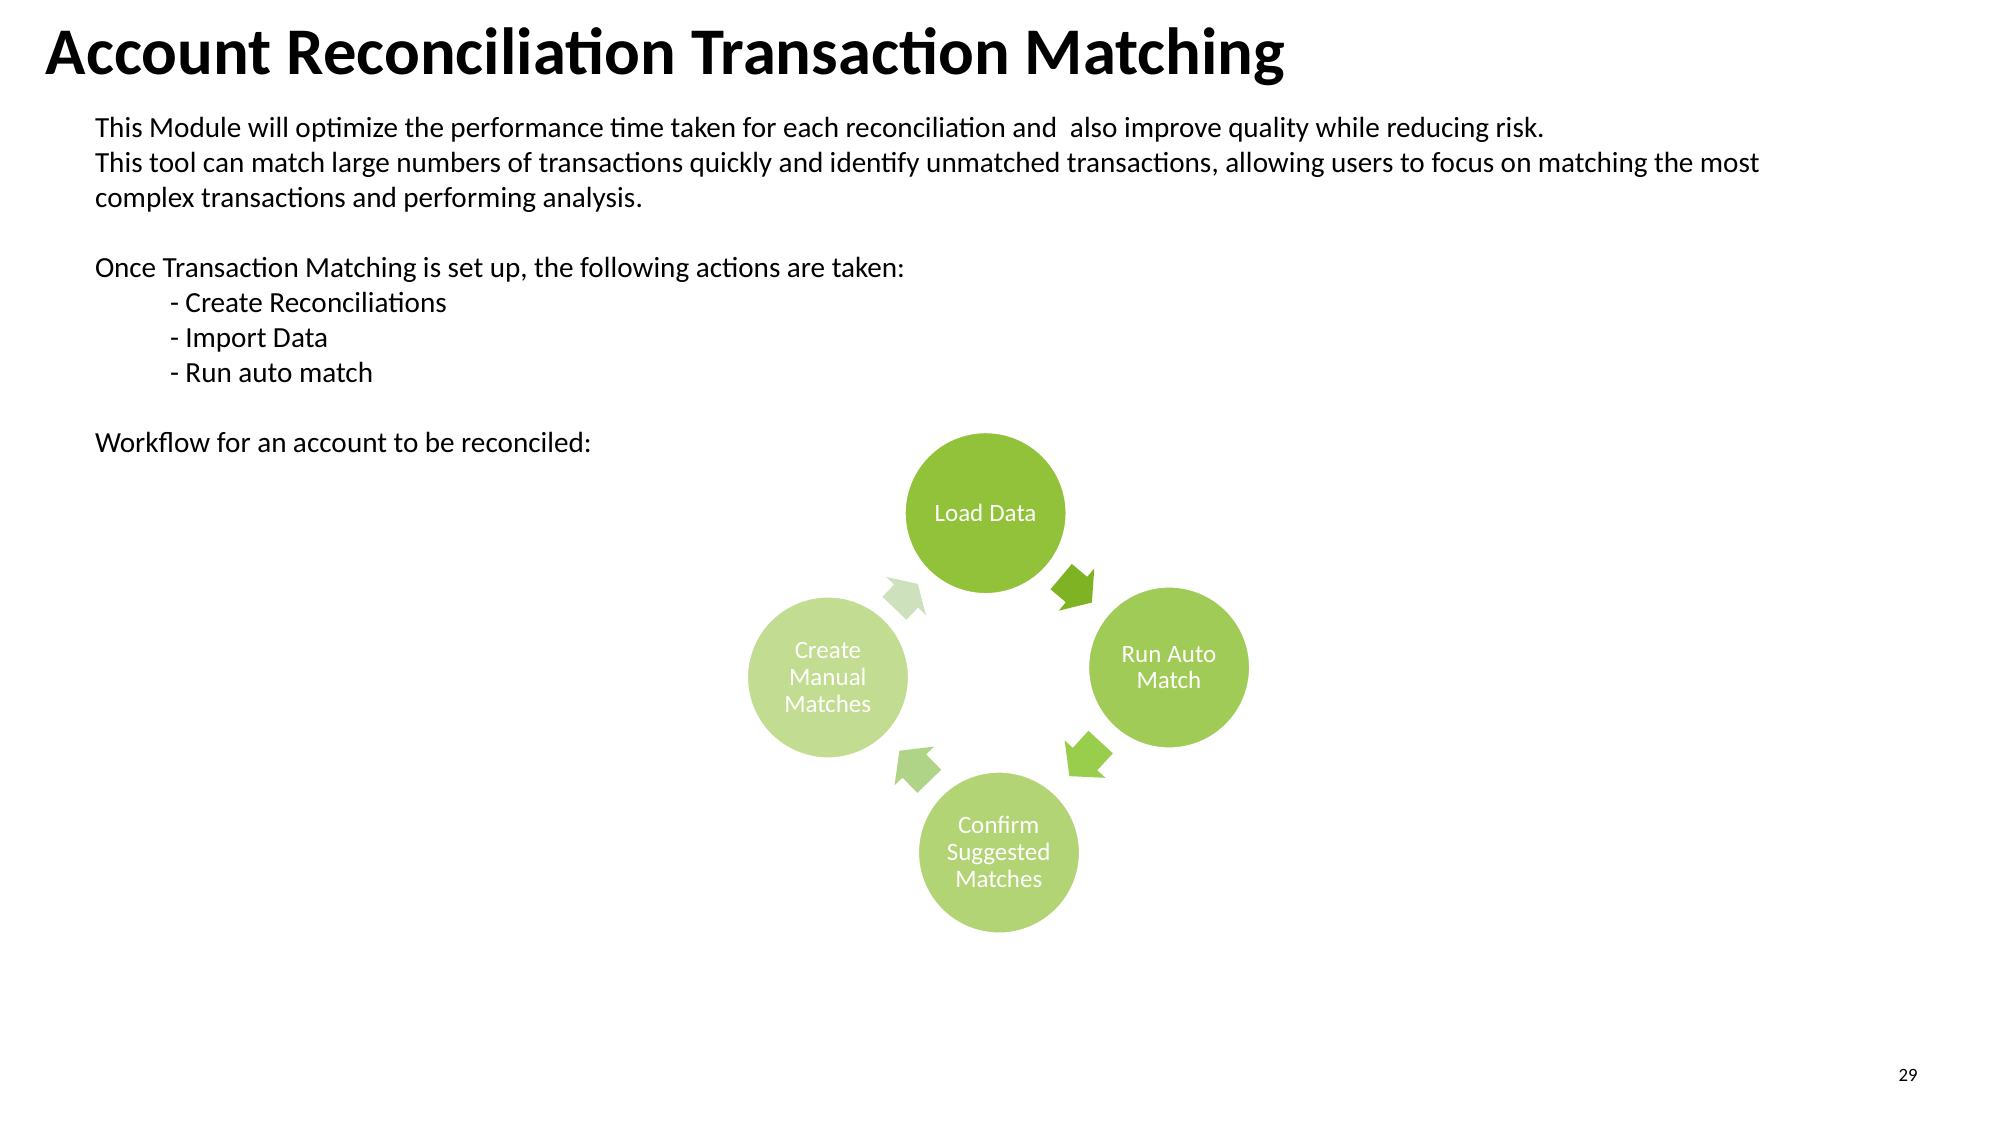

Account Reconciliation Transaction Matching
This Module will optimize the performance time taken for each reconciliation and  also improve quality while reducing risk.
This tool can match large numbers of transactions quickly and identify unmatched transactions, allowing users to focus on matching the most complex transactions and performing analysis.

Once Transaction Matching is set up, the following actions are taken:
- Create Reconciliations
- Import Data
- Run auto match

Workflow for an account to be reconciled:

Load Data

Run Auto Match

Confirm Suggested Matches

Create Manual Matches